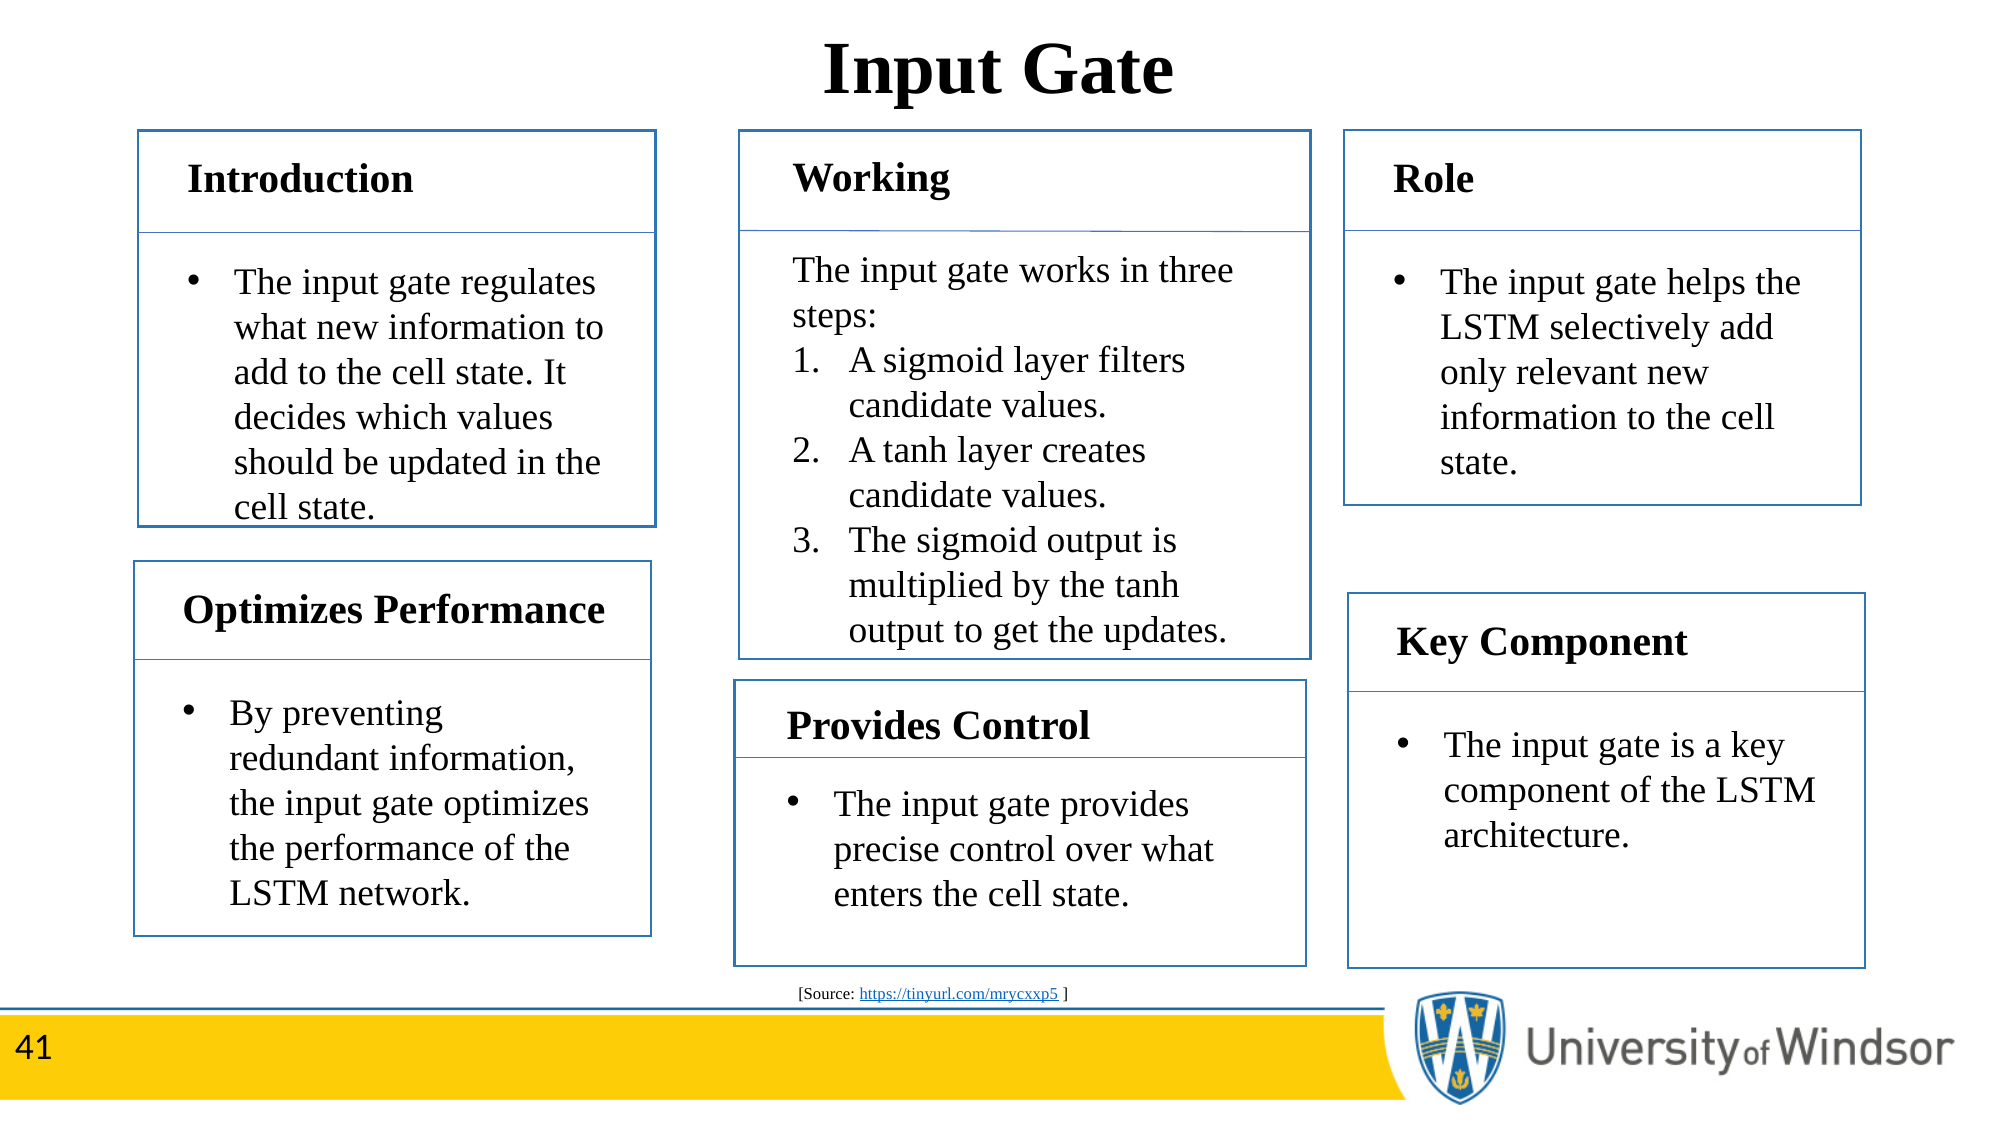

# Input Gate

Introduction
The input gate regulates what new information to add to the cell state. It decides which values should be updated in the cell state.

Working
The input gate works in three steps:
A sigmoid layer filters candidate values.
A tanh layer creates candidate values.
The sigmoid output is multiplied by the tanh output to get the updates.

Role
The input gate helps the LSTM selectively add only relevant new information to the cell state.

Optimizes Performance
By preventing redundant information, the input gate optimizes the performance of the LSTM network.

Key Component
The input gate is a key component of the LSTM architecture.

Provides Control
The input gate provides precise control over what enters the cell state.
[Source: https://tinyurl.com/mrycxxp5 ]
41